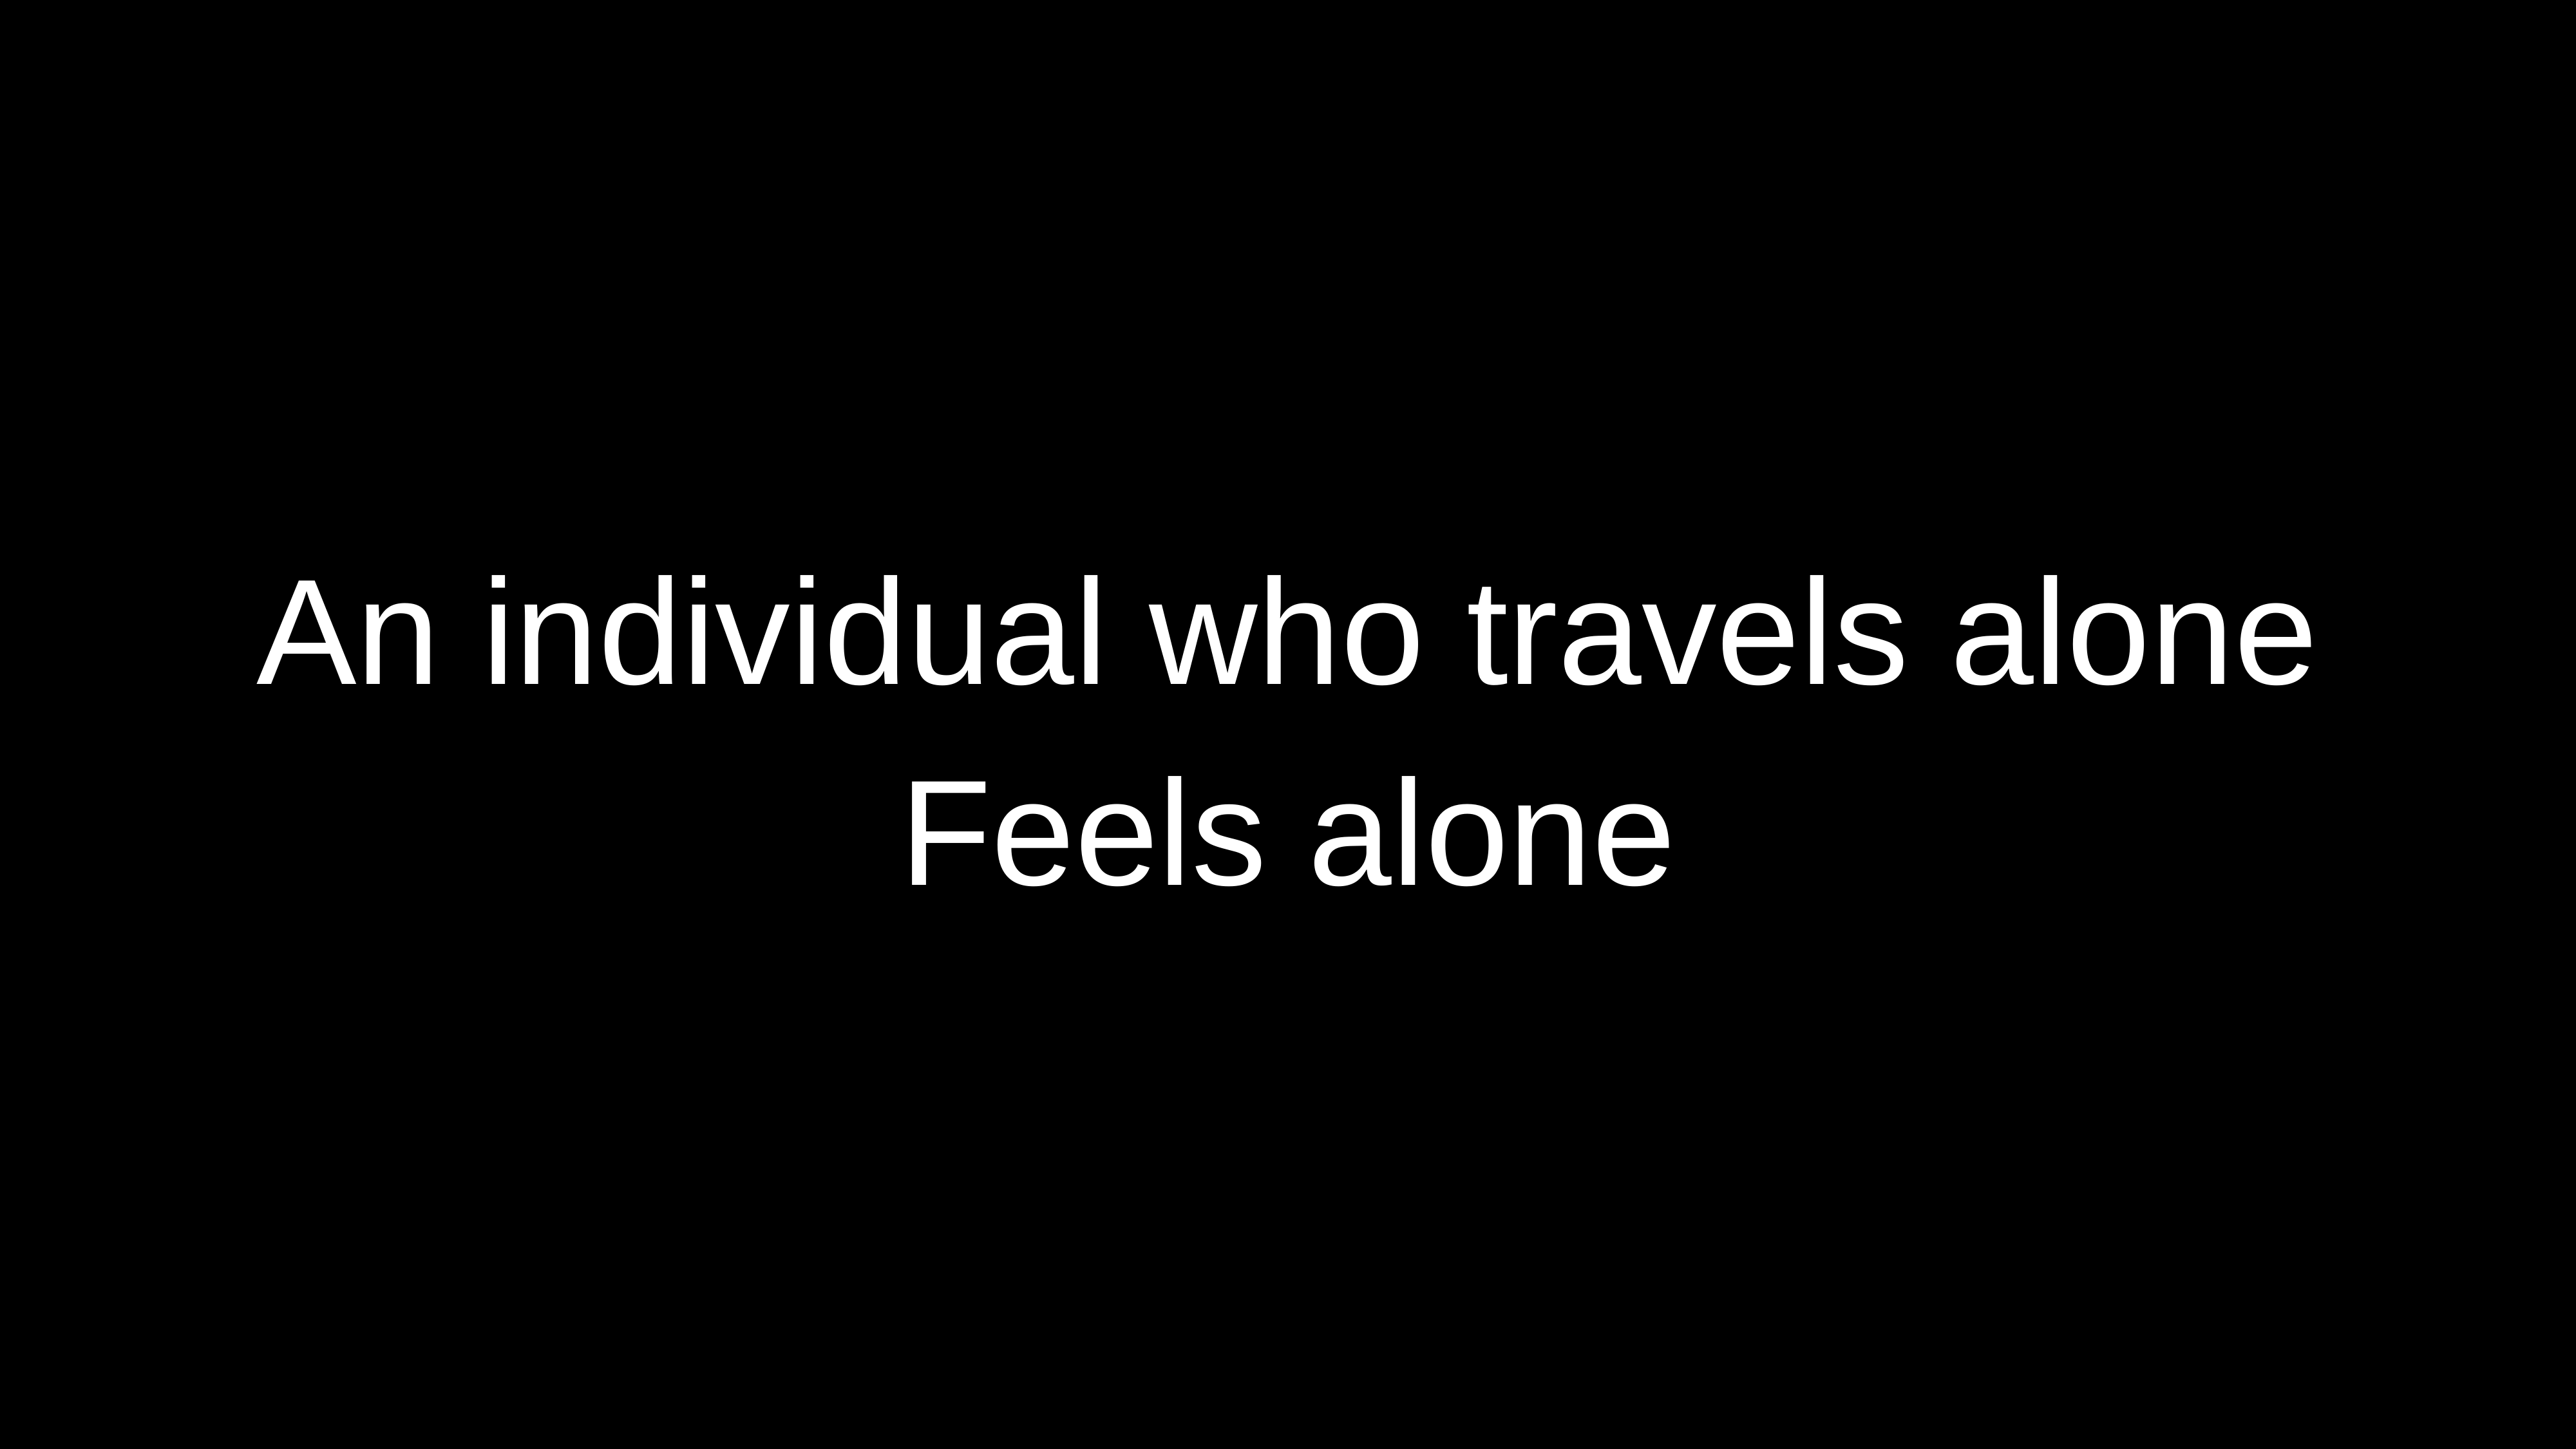

# An individual who travels alone
Feels alone